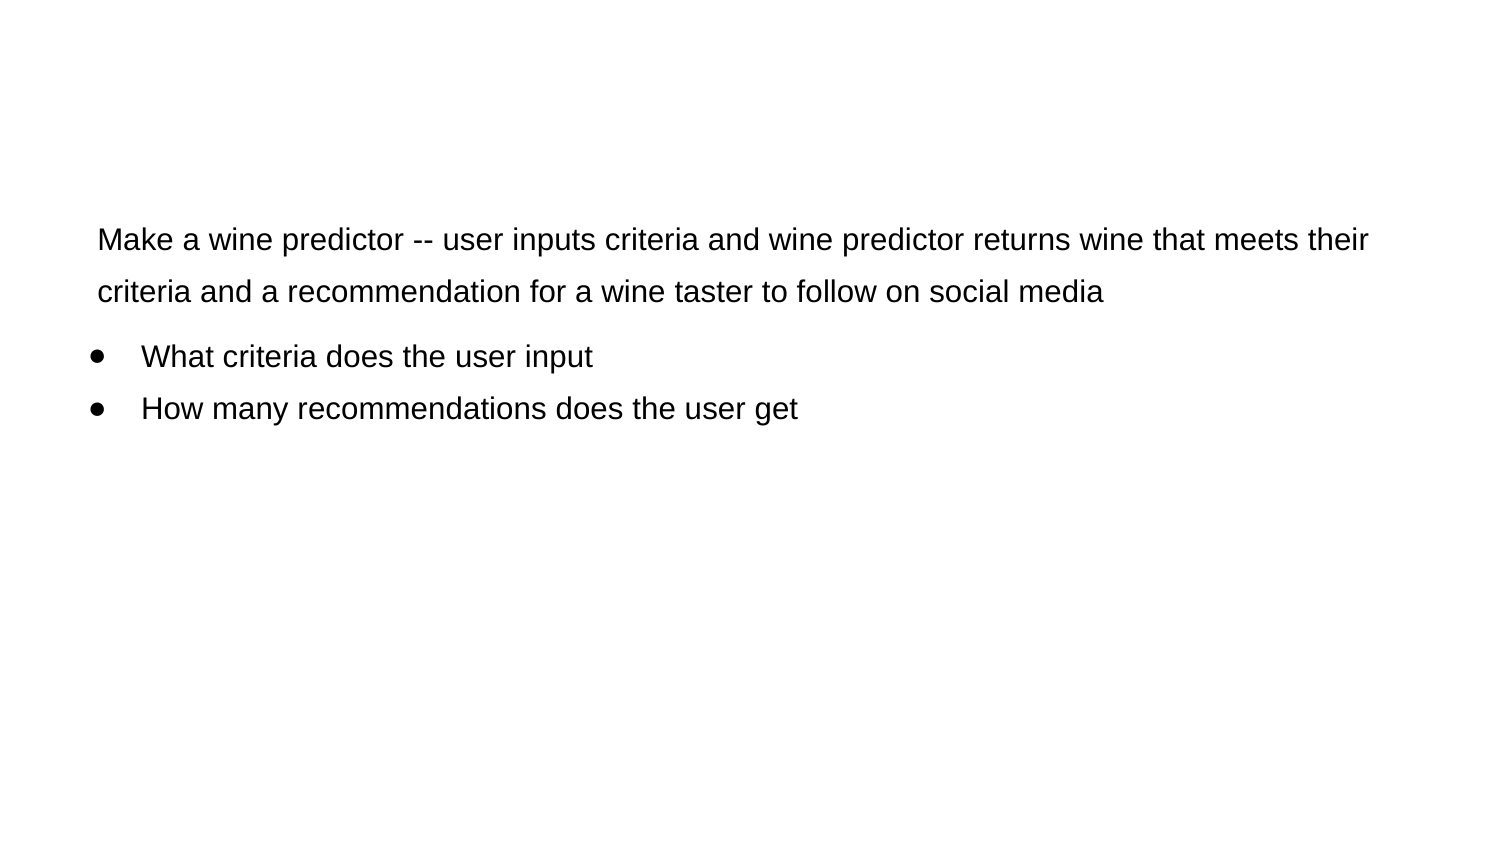

#
Make a wine predictor -- user inputs criteria and wine predictor returns wine that meets their criteria and a recommendation for a wine taster to follow on social media
What criteria does the user input
How many recommendations does the user get